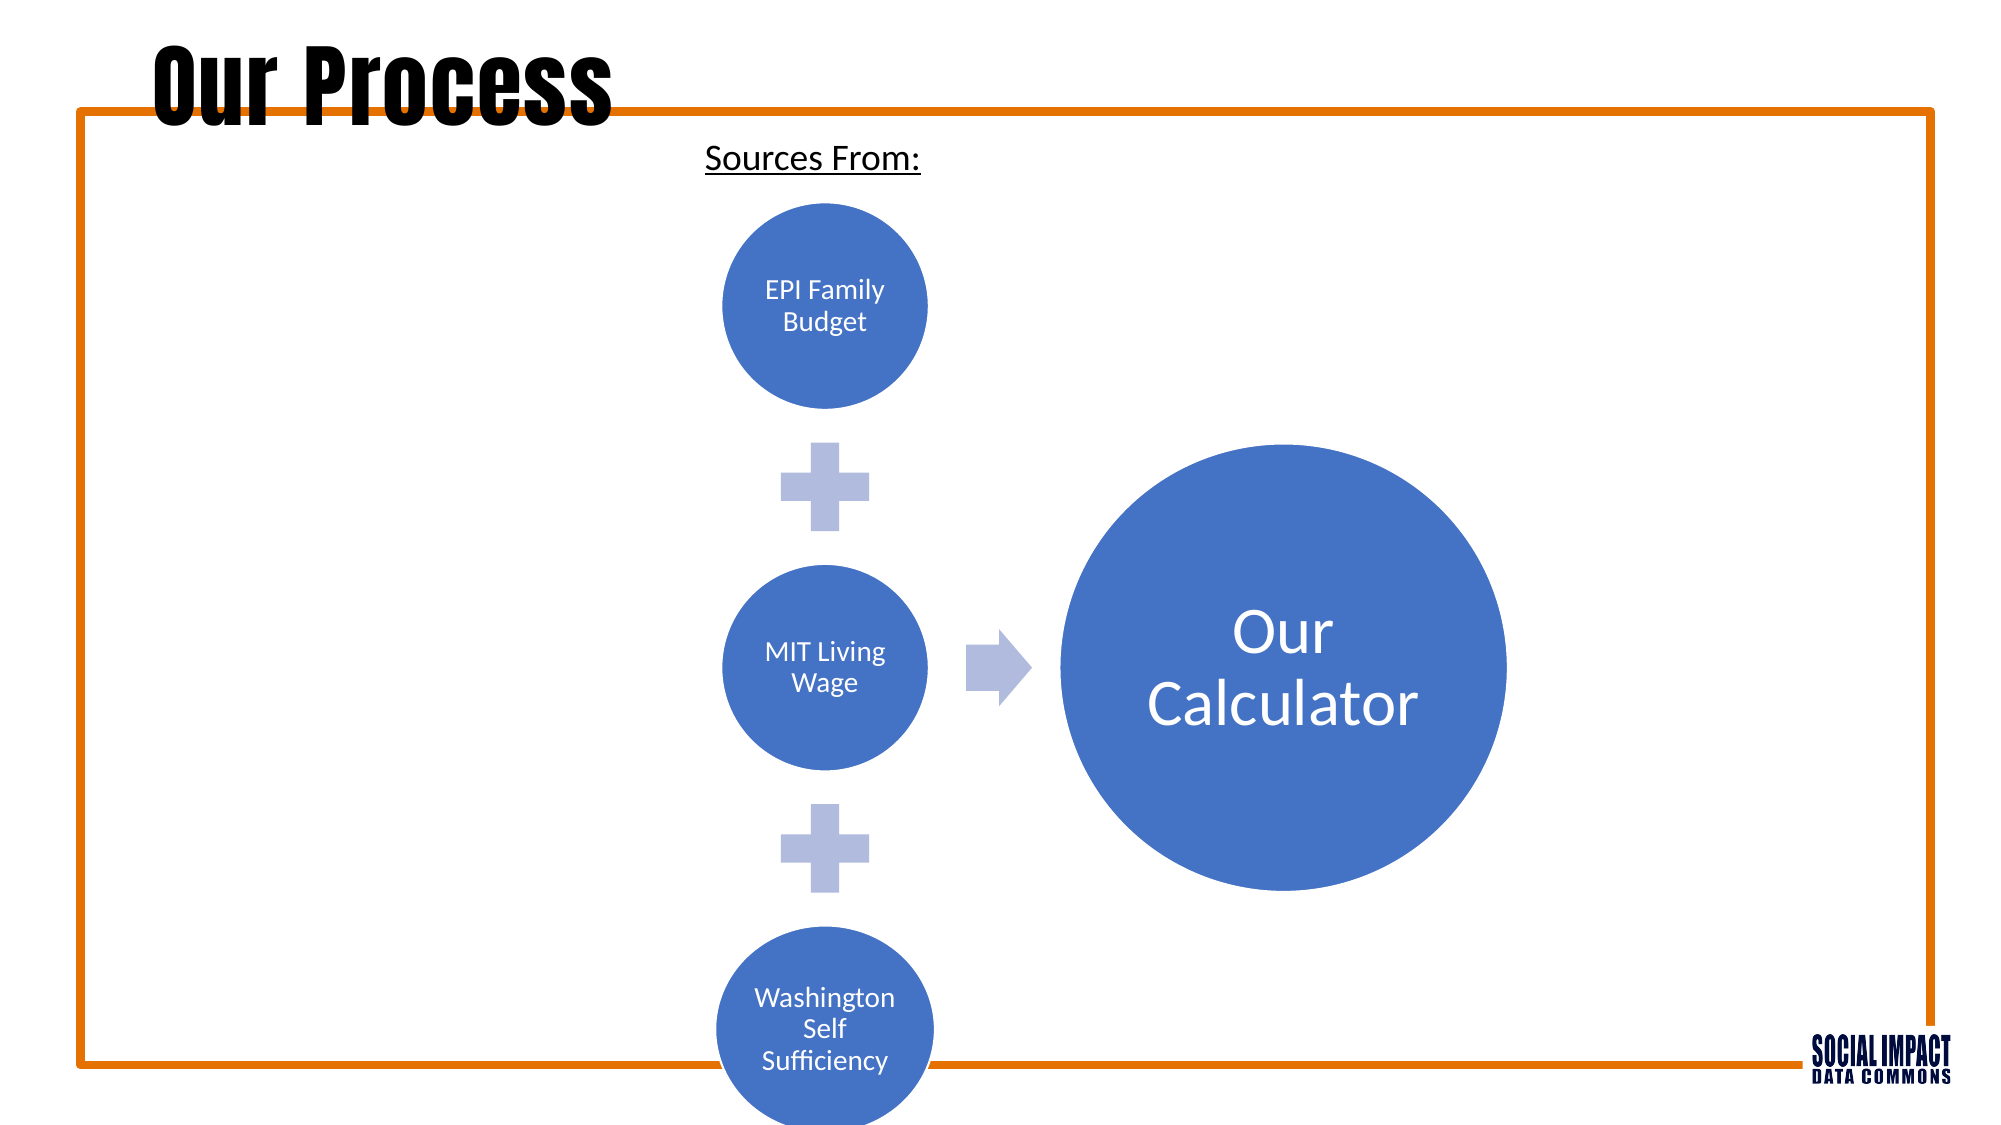

Our Process

Sources From:
EPI Family Budget

MIT Living Wage

Washington Self Sufficiency

Our Calculator